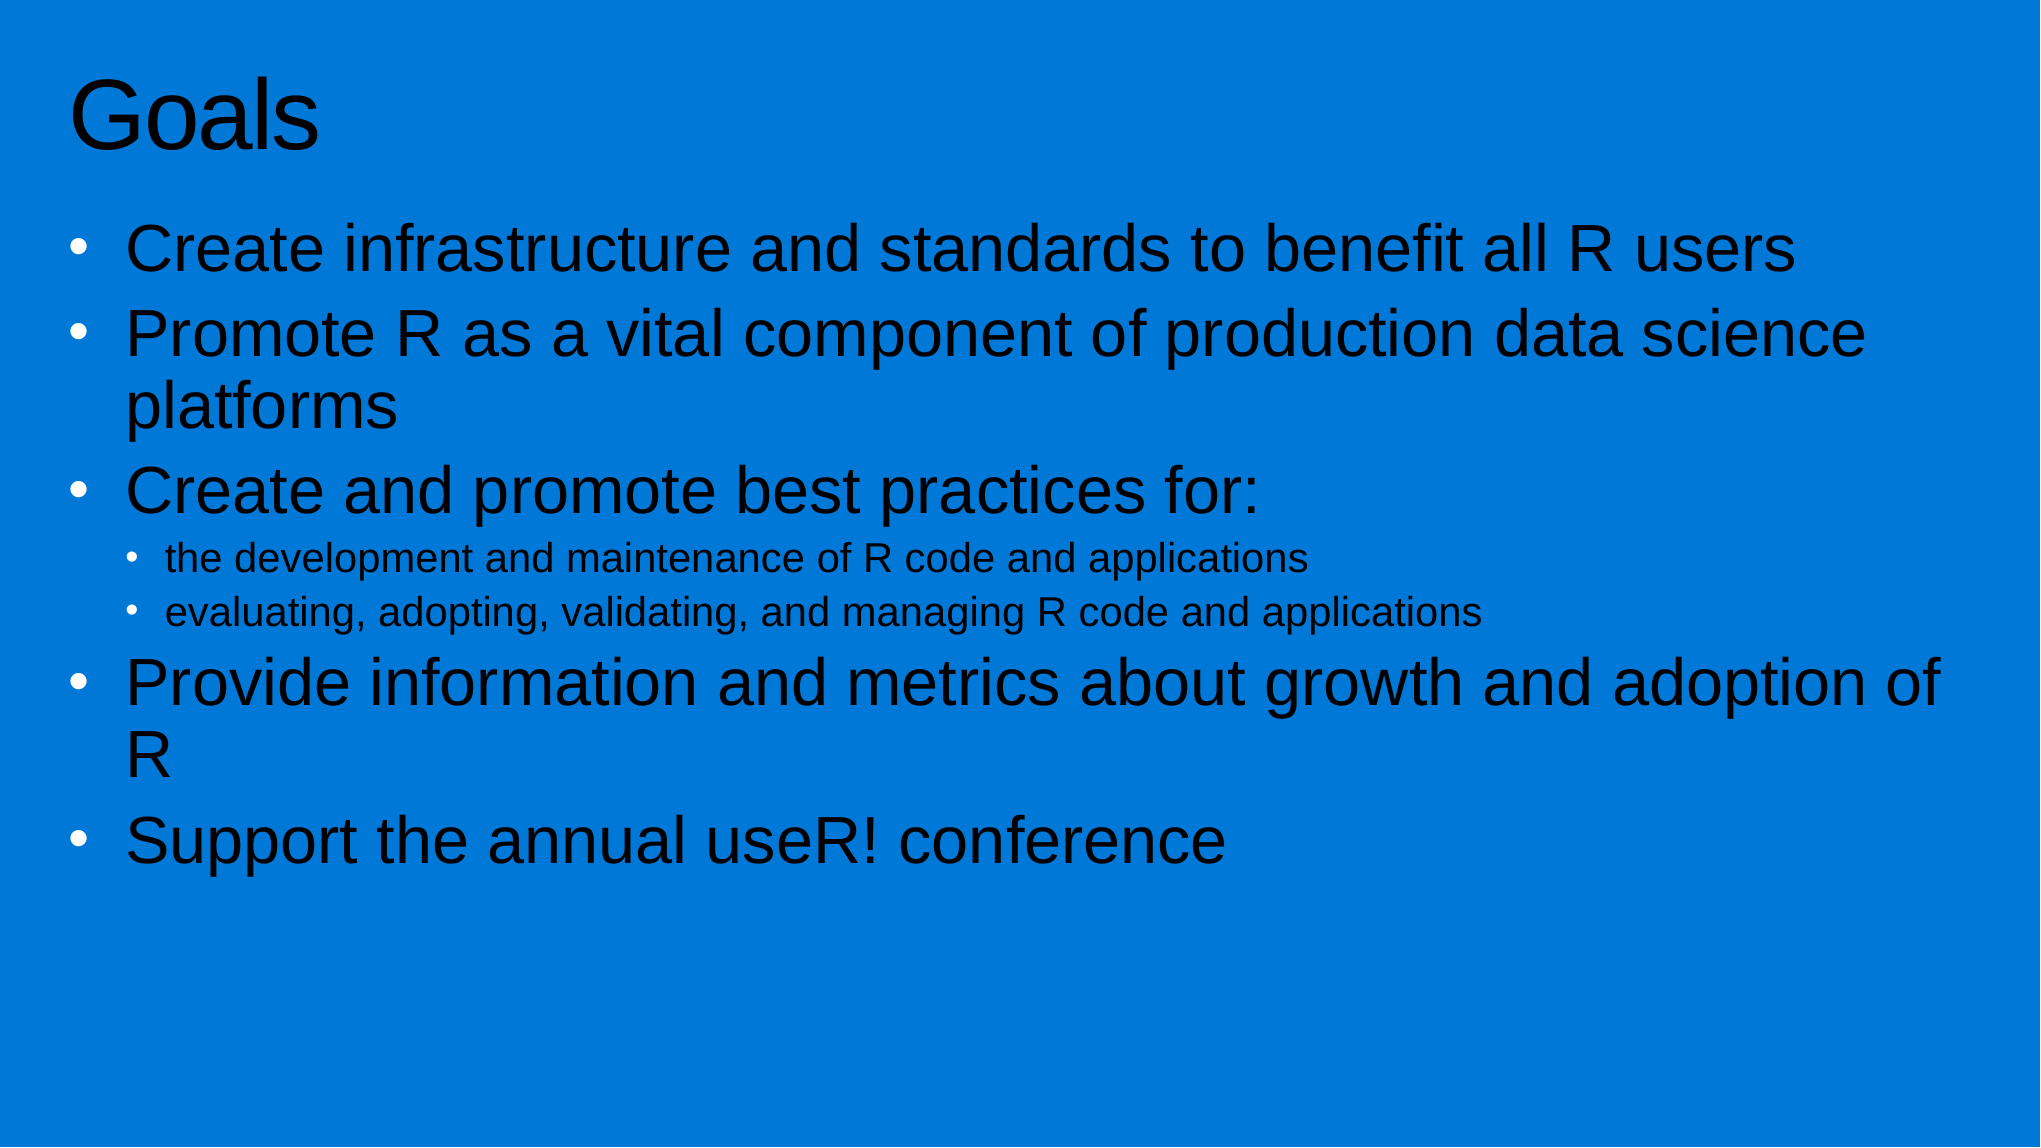

# Goals
Create infrastructure and standards to benefit all R users
Promote R as a vital component of production data science platforms
Create and promote best practices for:
the development and maintenance of R code and applications
evaluating, adopting, validating, and managing R code and applications
Provide information and metrics about growth and adoption of R
Support the annual useR! conference